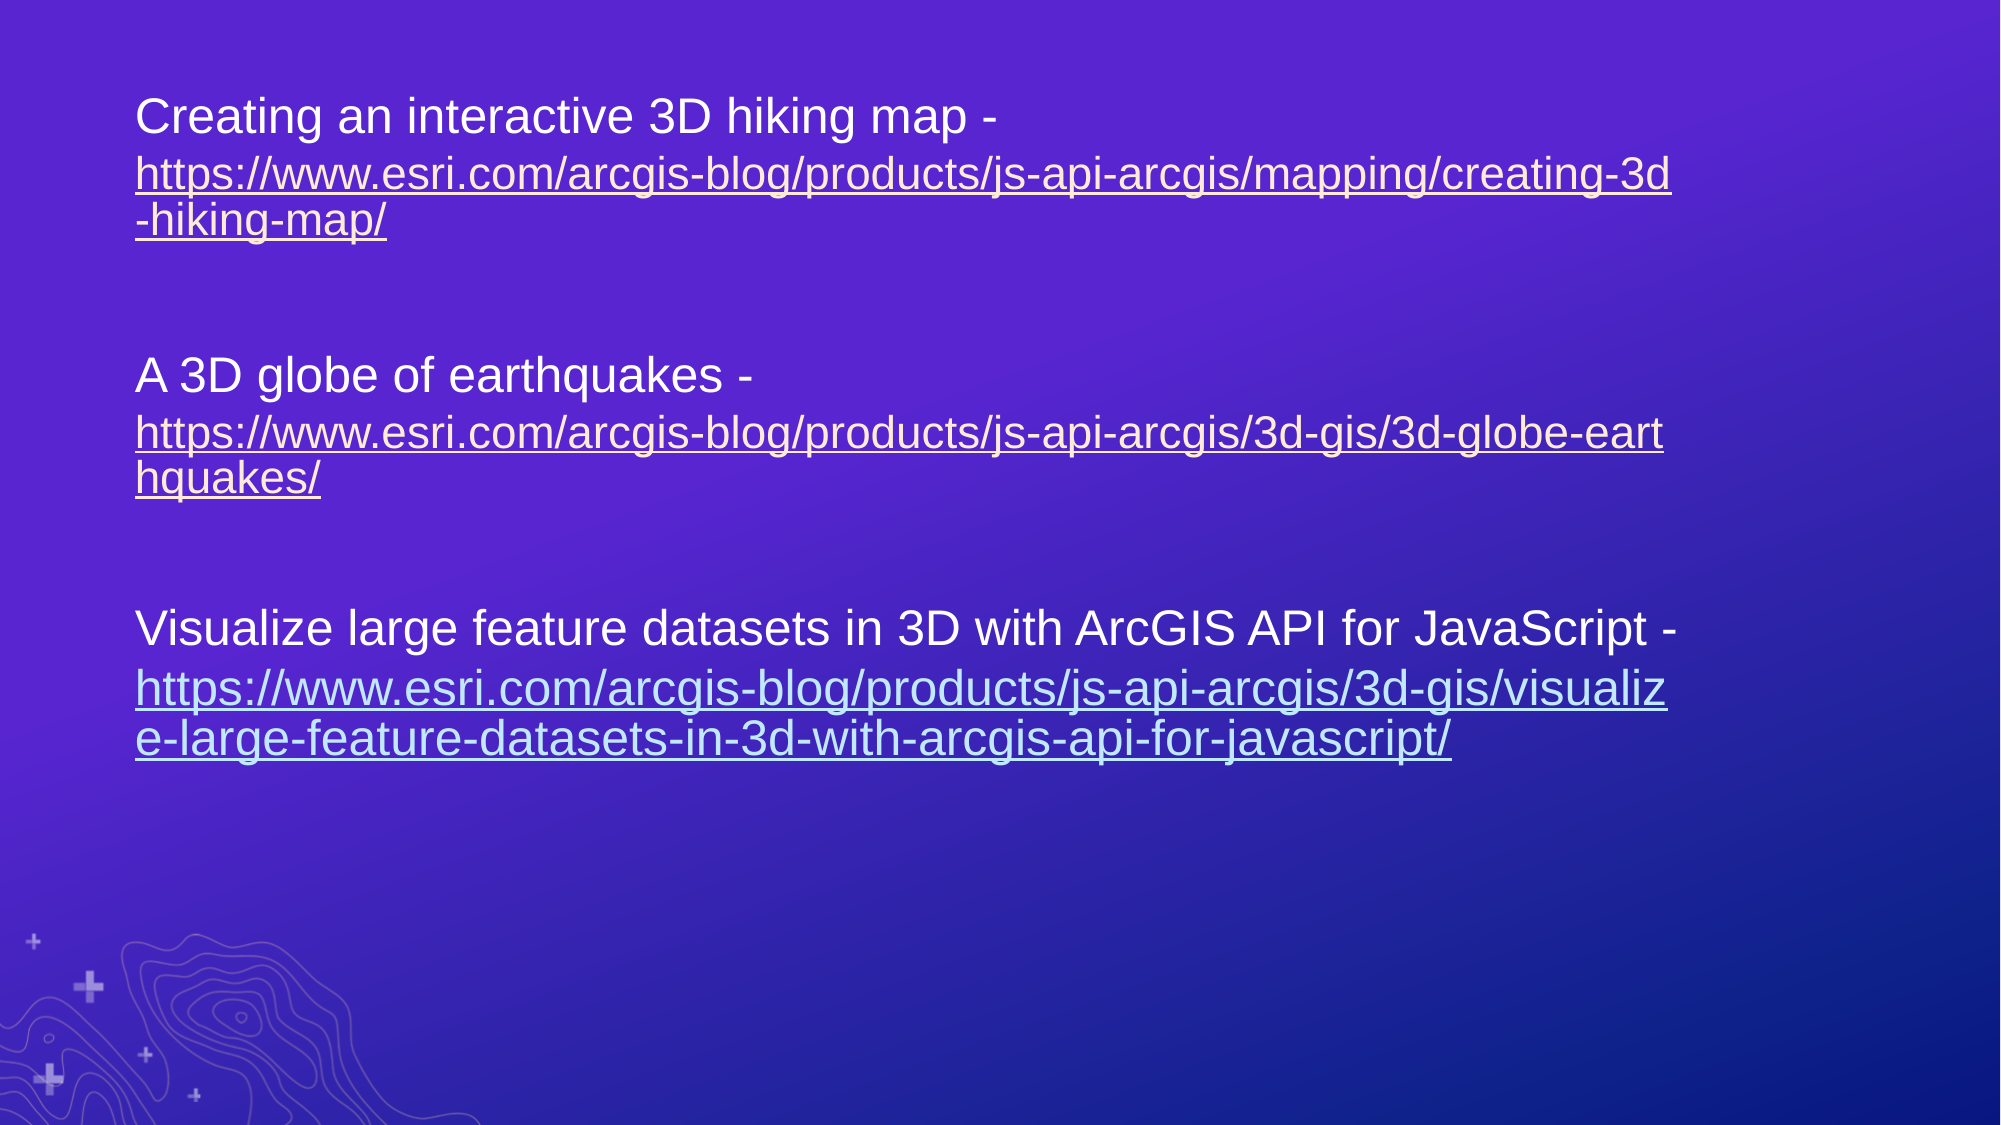

Creating an interactive 3D hiking map - https://www.esri.com/arcgis-blog/products/js-api-arcgis/mapping/creating-3d-hiking-map/

A 3D globe of earthquakes - https://www.esri.com/arcgis-blog/products/js-api-arcgis/3d-gis/3d-globe-earthquakes/

Visualize large feature datasets in 3D with ArcGIS API for JavaScript - https://www.esri.com/arcgis-blog/products/js-api-arcgis/3d-gis/visualize-large-feature-datasets-in-3d-with-arcgis-api-for-javascript/